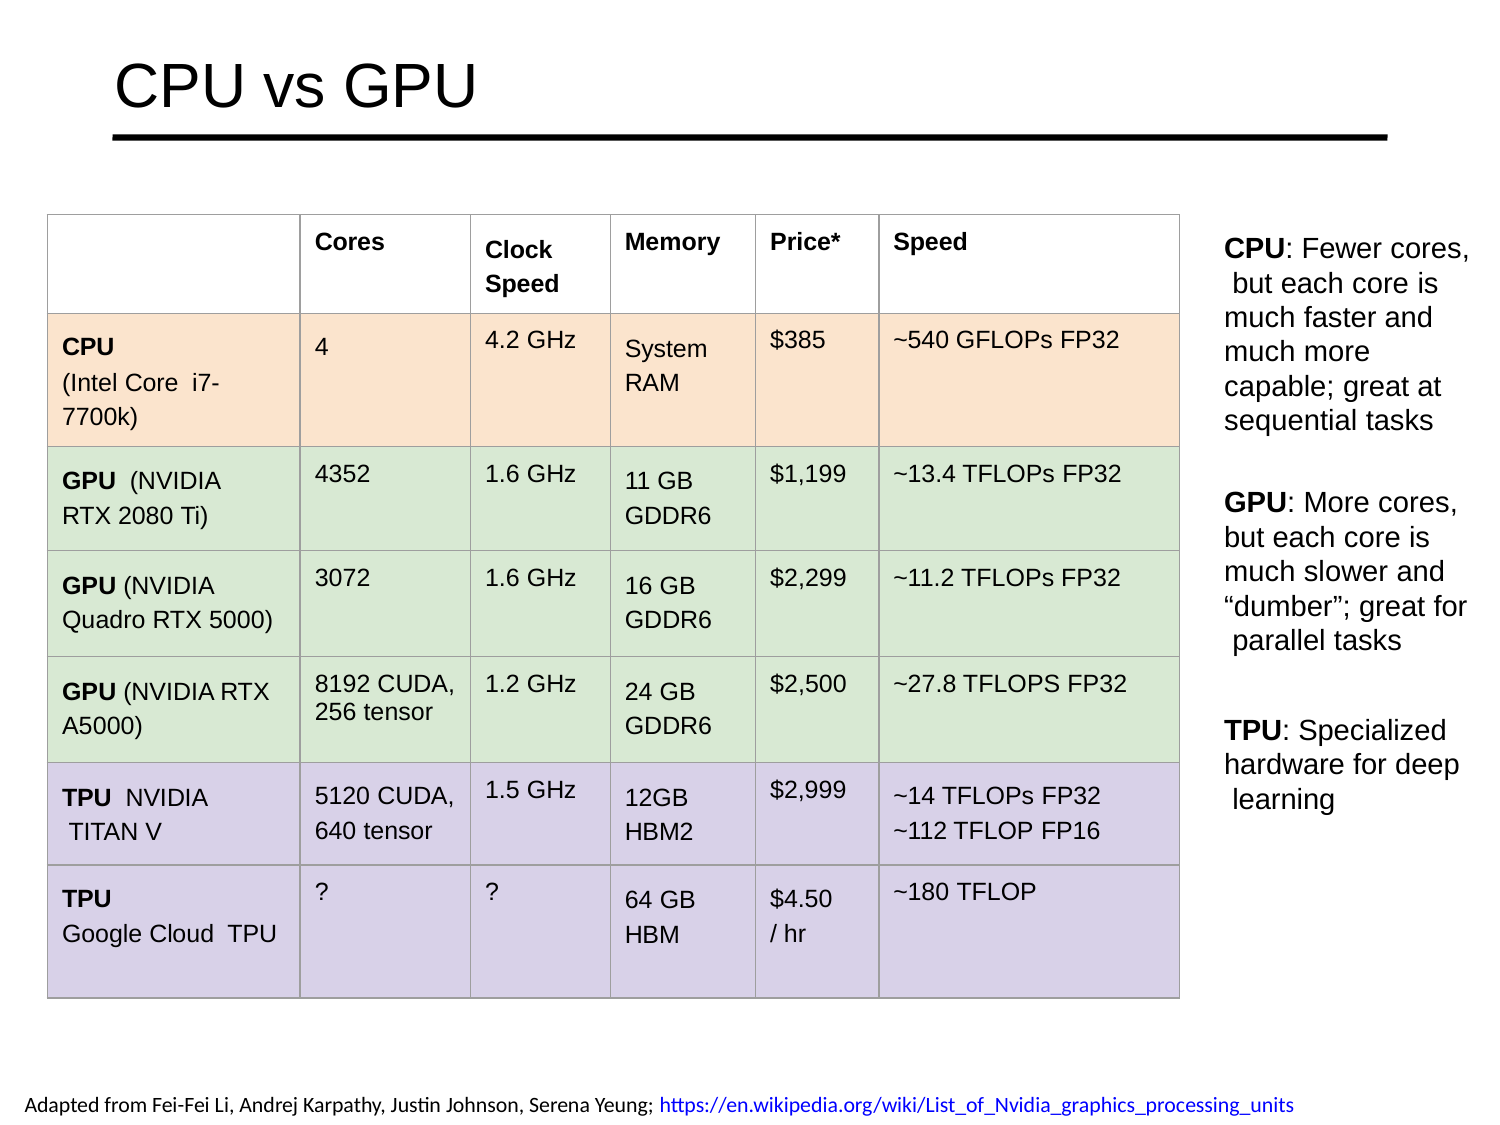

# CPU vs GPU
|  | Cores | Clock Speed | Memory | Price\* | Speed |
| --- | --- | --- | --- | --- | --- |
| CPU (Intel Core i7-7700k) | 4 | 4.2 GHz | System RAM | $385 | ~540 GFLOPs FP32 |
| GPU (NVIDIA RTX 2080 Ti) | 4352 | 1.6 GHz | 11 GB GDDR6 | $1,199 | ~13.4 TFLOPs FP32 |
| GPU (NVIDIA Quadro RTX 5000) | 3072 | 1.6 GHz | 16 GB GDDR6 | $2,299 | ~11.2 TFLOPs FP32 |
| GPU (NVIDIA RTX A5000) | 8192 CUDA, 256 tensor | 1.2 GHz | 24 GB GDDR6 | $2,500 | ~27.8 TFLOPS FP32 |
| TPU NVIDIA TITAN V | 5120 CUDA, 640 tensor | 1.5 GHz | 12GB HBM2 | $2,999 | ~14 TFLOPs FP32 ~112 TFLOP FP16 |
| TPU Google Cloud TPU | ? | ? | 64 GB HBM | $4.50 / hr | ~180 TFLOP |
CPU: Fewer cores,  but each core is  much faster and  much more  capable; great at  sequential tasks

GPU: More cores,  but each core is  much slower and  “dumber”; great for  parallel tasks

TPU: Specialized  hardware for deep  learning
Fei-Fei Li & Justin Johnson & Serena Yeung
Adapted from Fei-Fei Li, Andrej Karpathy, Justin Johnson, Serena Yeung; https://en.wikipedia.org/wiki/List_of_Nvidia_graphics_processing_units